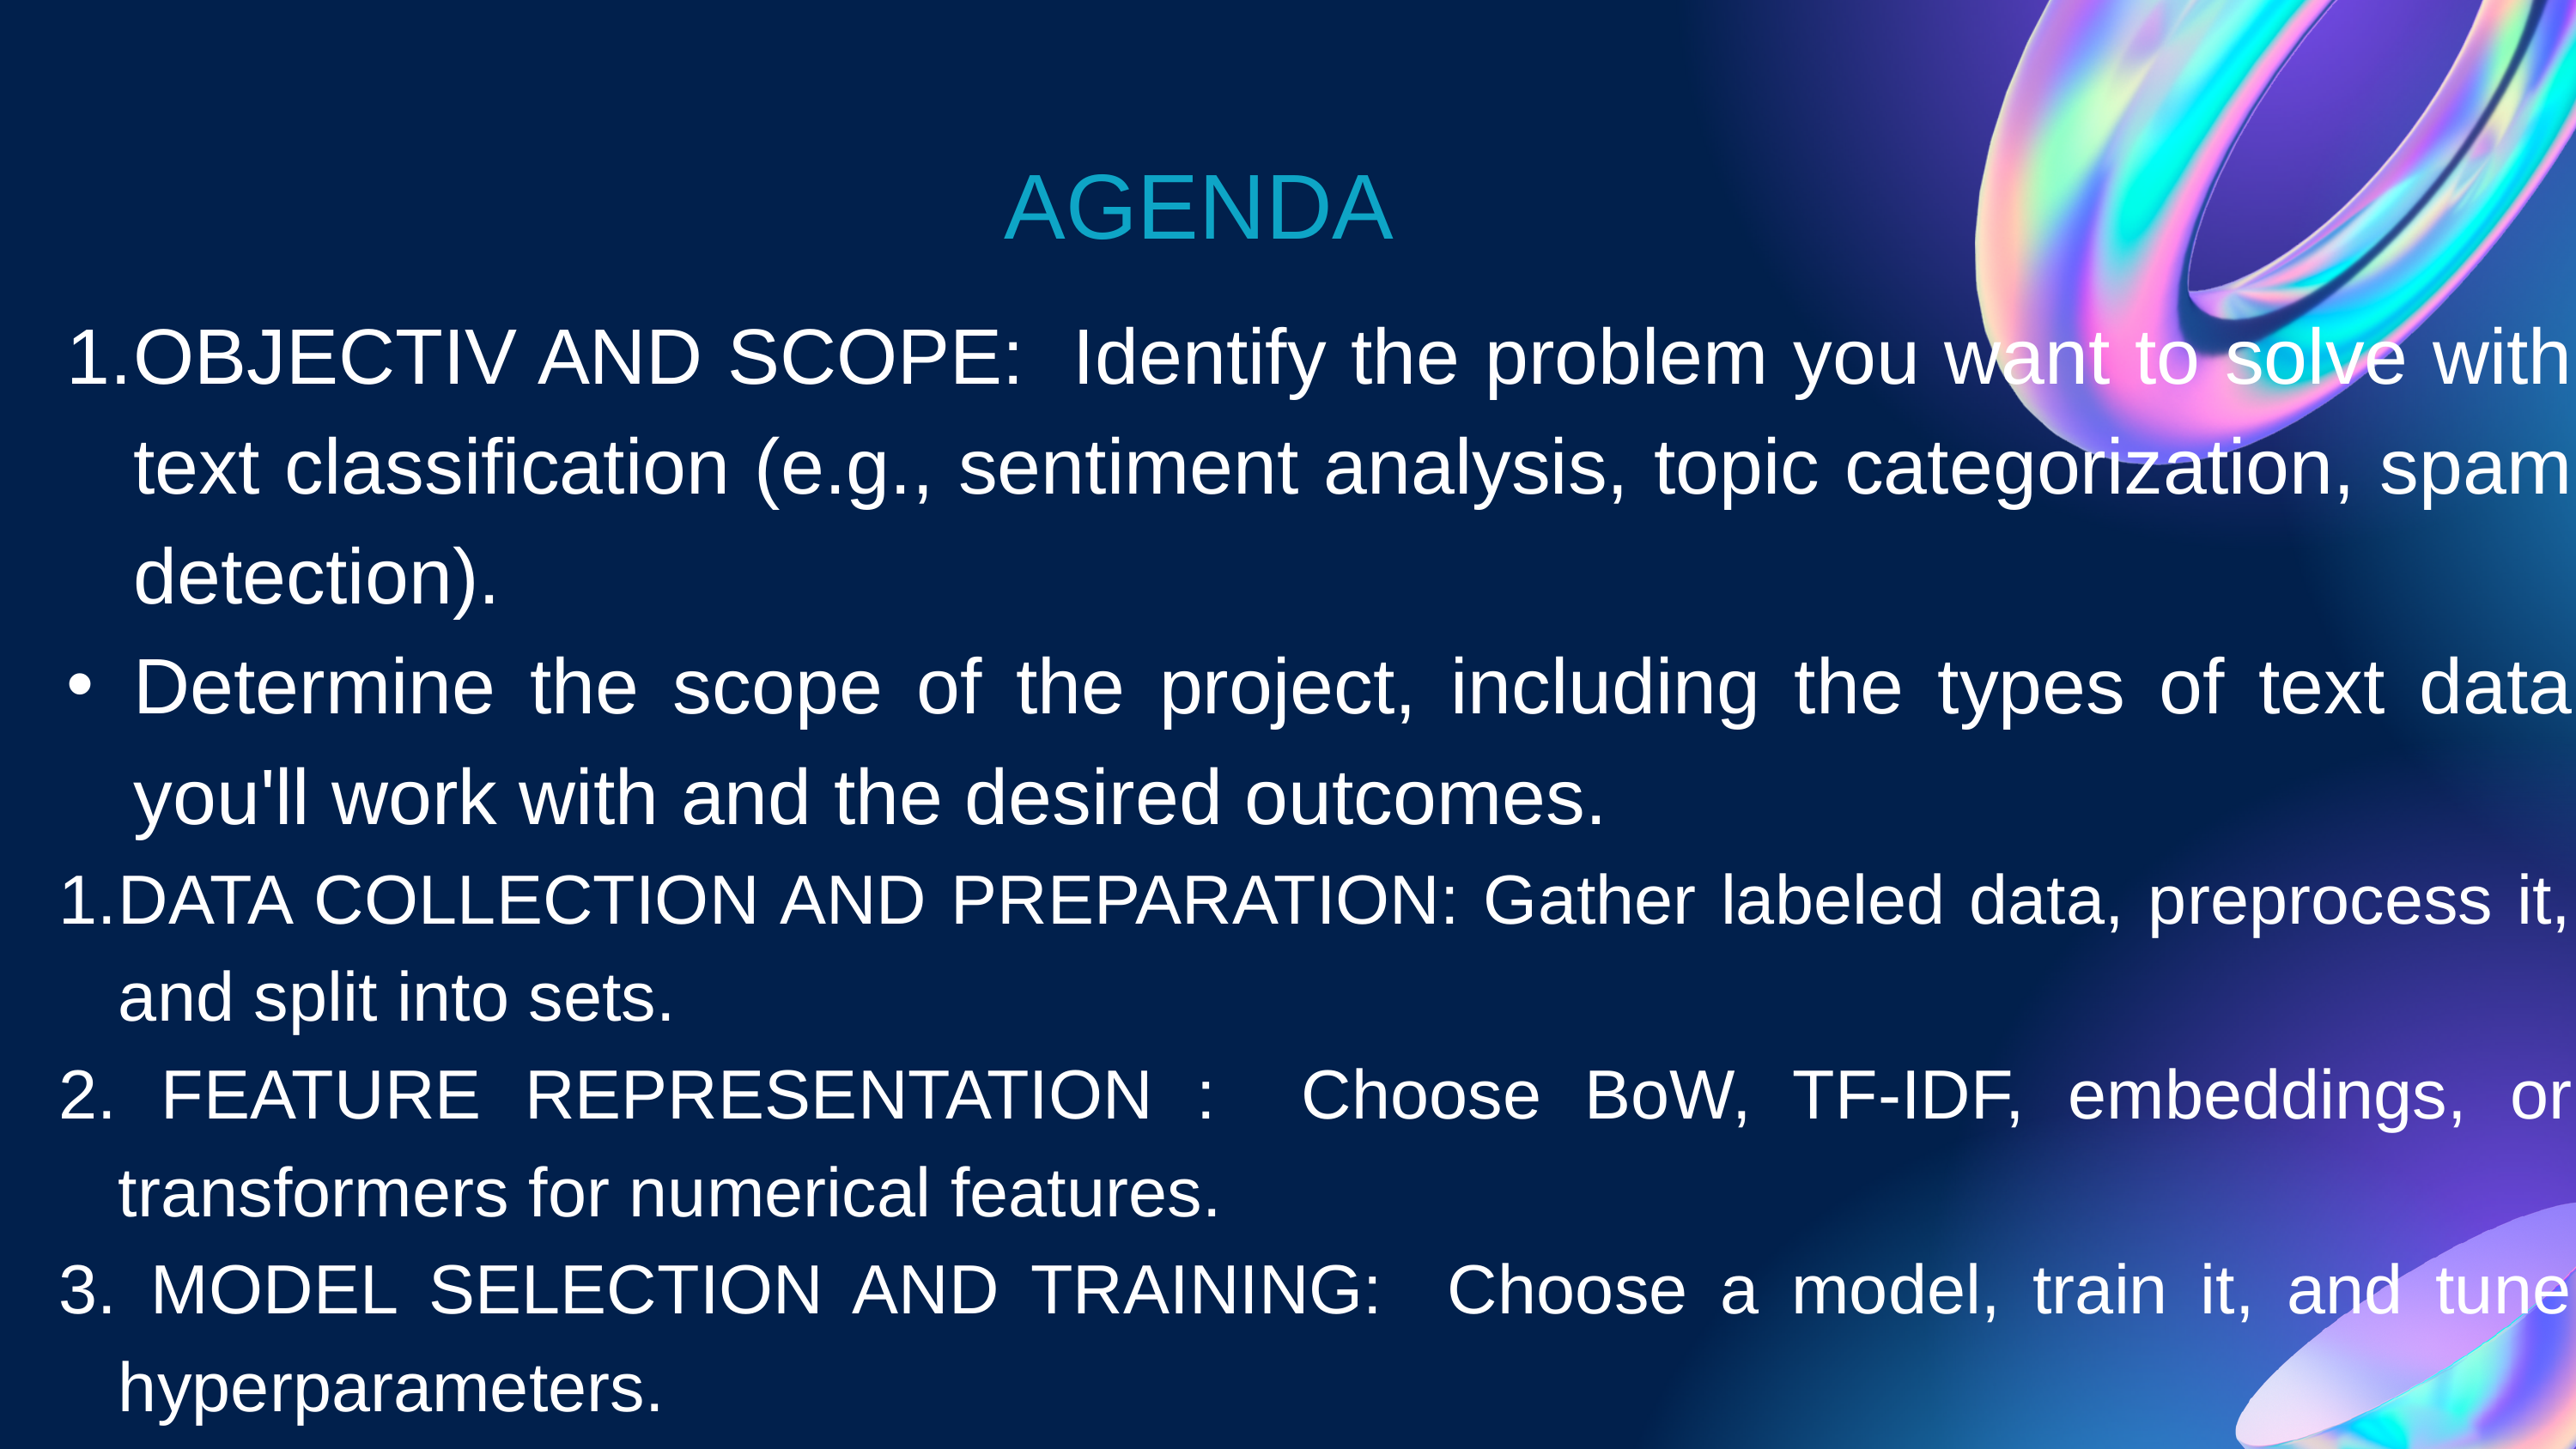

AGENDA
OBJECTIV AND SCOPE:  Identify the problem you want to solve with text classification (e.g., sentiment analysis, topic categorization, spam detection).
Determine the scope of the project, including the types of text data you'll work with and the desired outcomes.
DATA COLLECTION AND PREPARATION: Gather labeled data, preprocess it, and split into sets.
 FEATURE REPRESENTATION :  Choose BoW, TF-IDF, embeddings, or transformers for numerical features.
 MODEL SELECTION AND TRAINING:  Choose a model, train it, and tune hyperparameters.